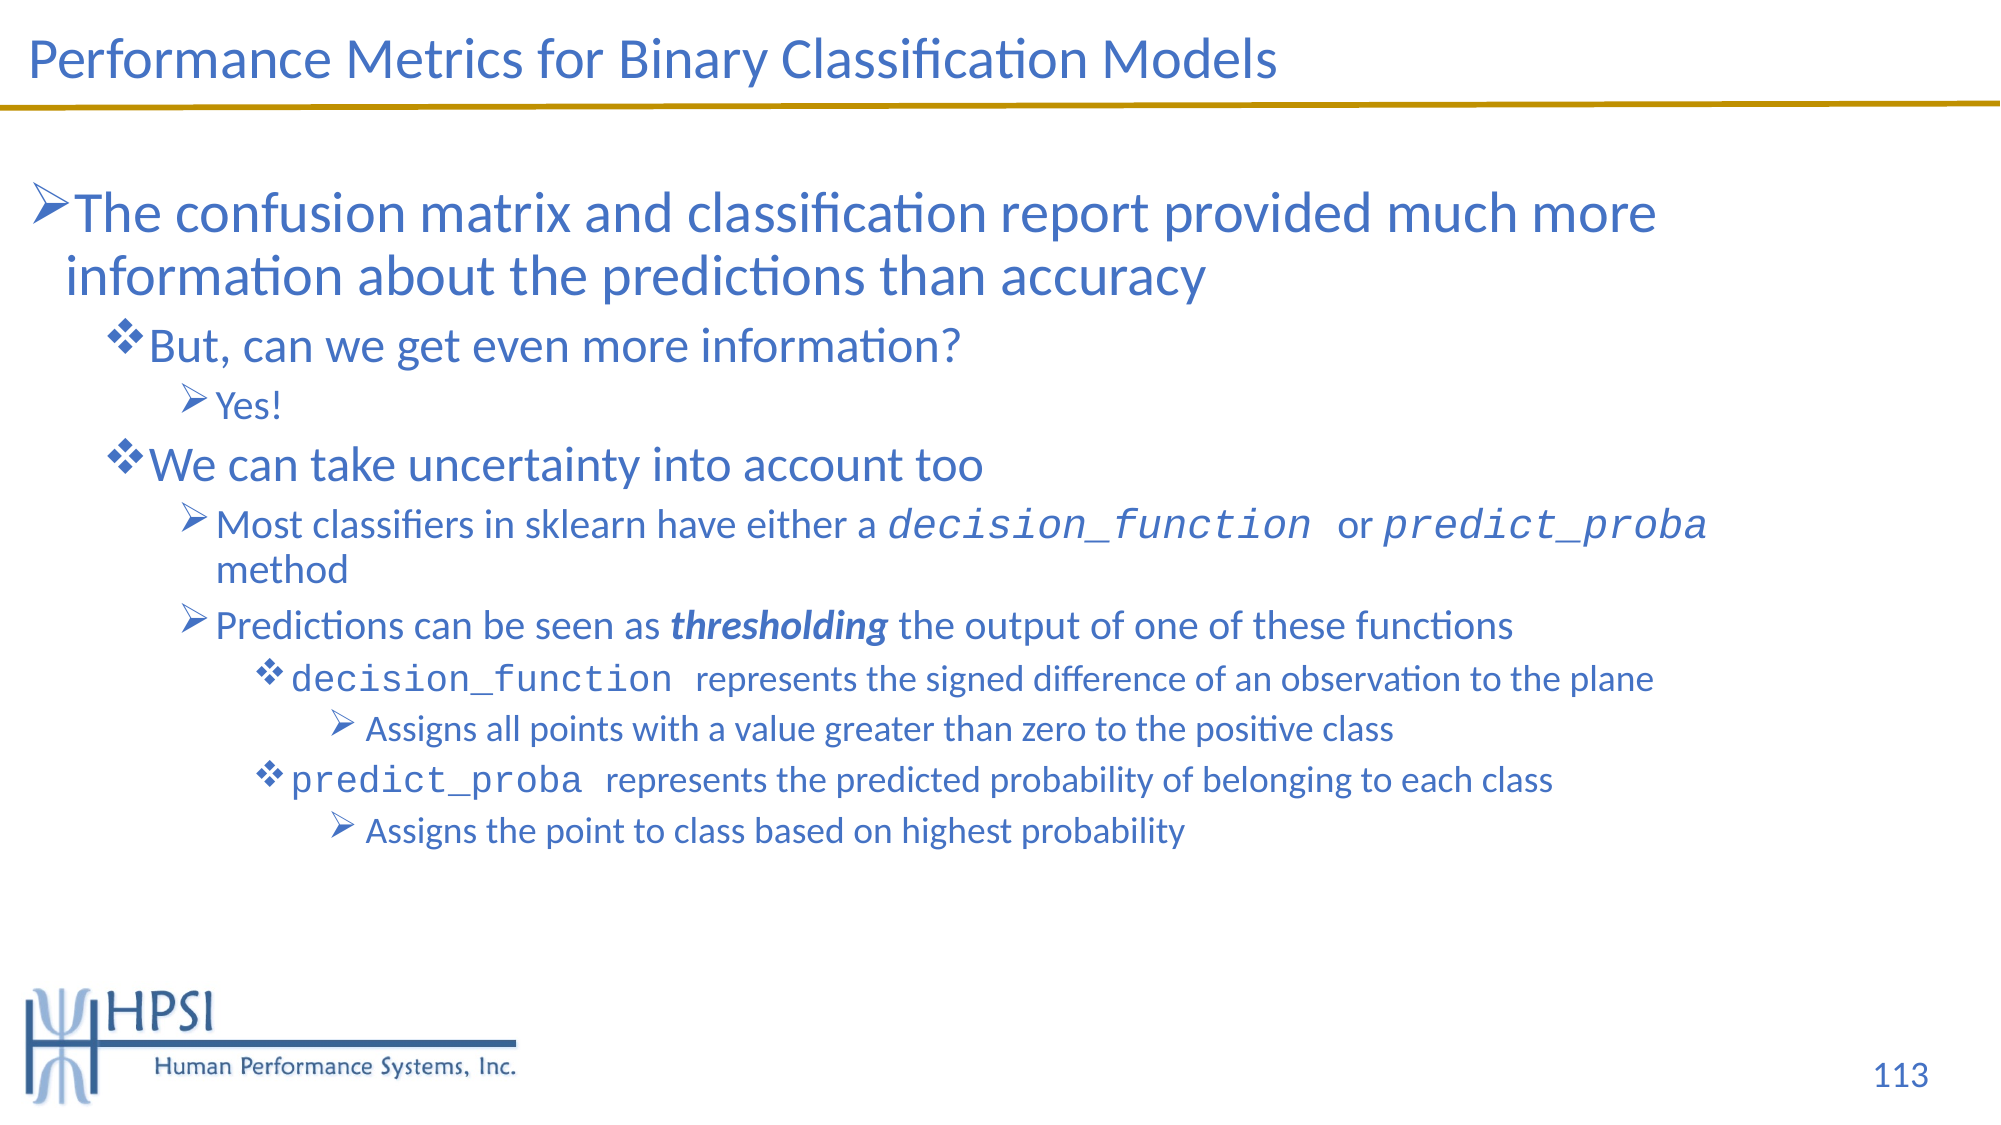

# Performance Metrics for Binary Classification Models
The confusion matrix and classification report provided much more information about the predictions than accuracy
But, can we get even more information?
Yes!
We can take uncertainty into account too
Most classifiers in sklearn have either a decision_function or predict_proba method
Predictions can be seen as thresholding the output of one of these functions
decision_function represents the signed difference of an observation to the plane
Assigns all points with a value greater than zero to the positive class
predict_proba represents the predicted probability of belonging to each class
Assigns the point to class based on highest probability
113